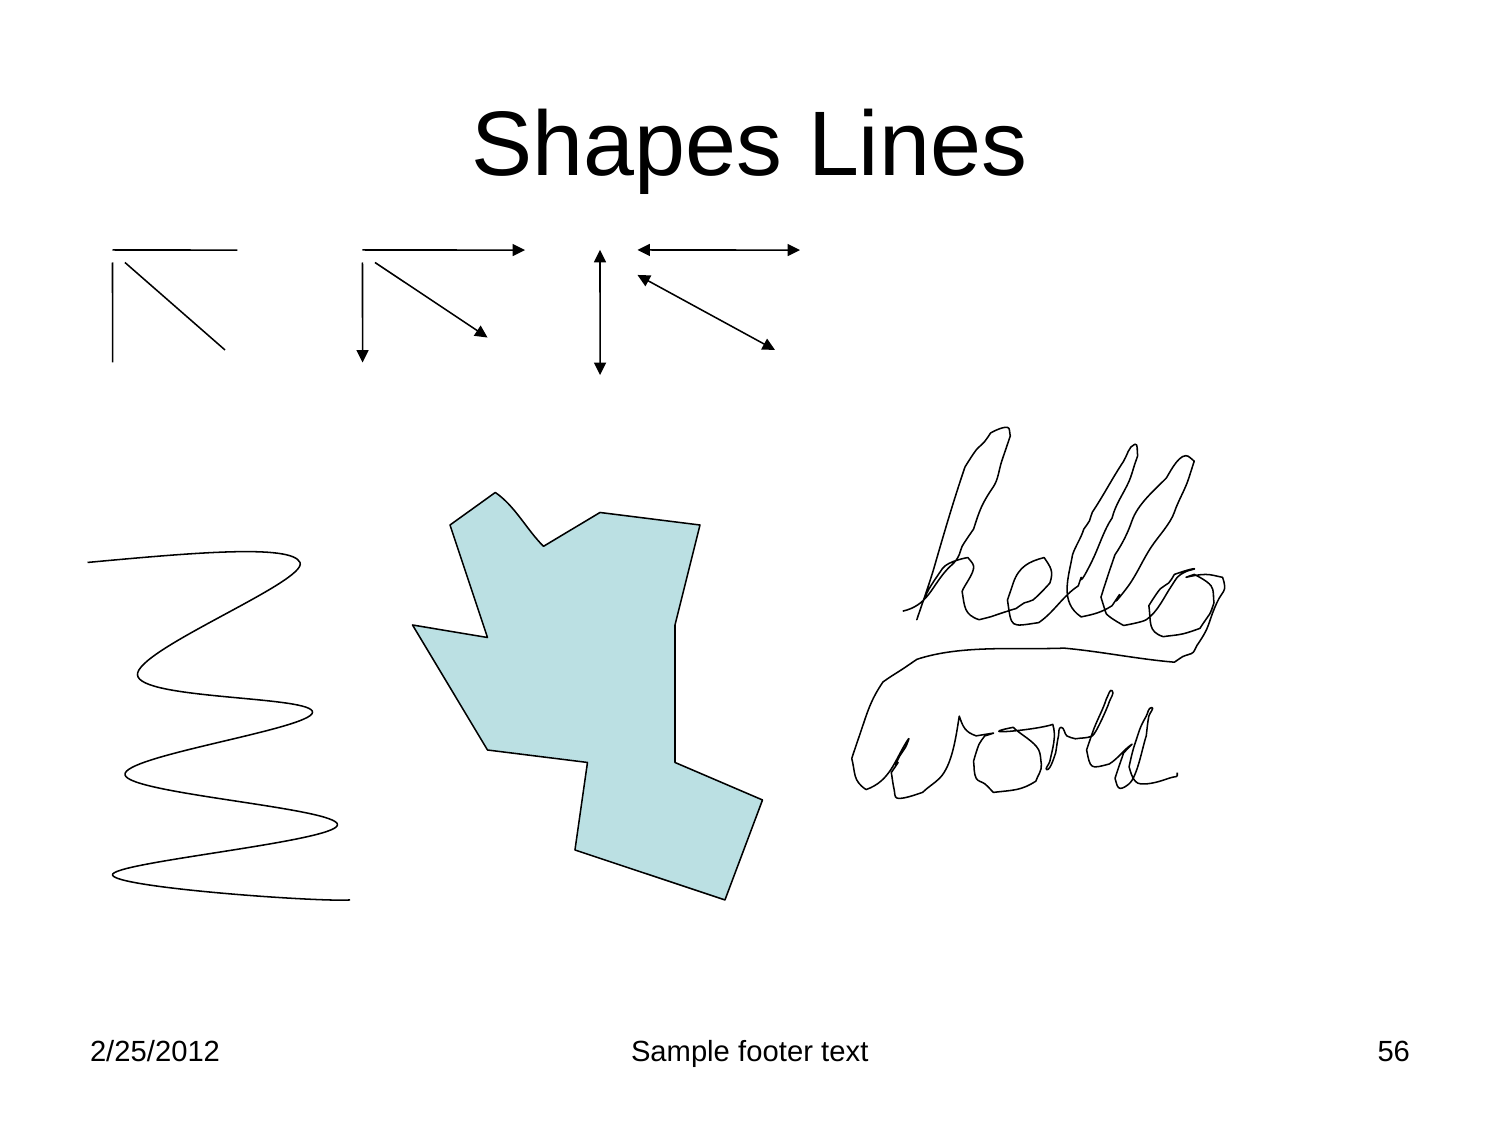

# Shapes Lines

2/25/2012
Sample footer text
56